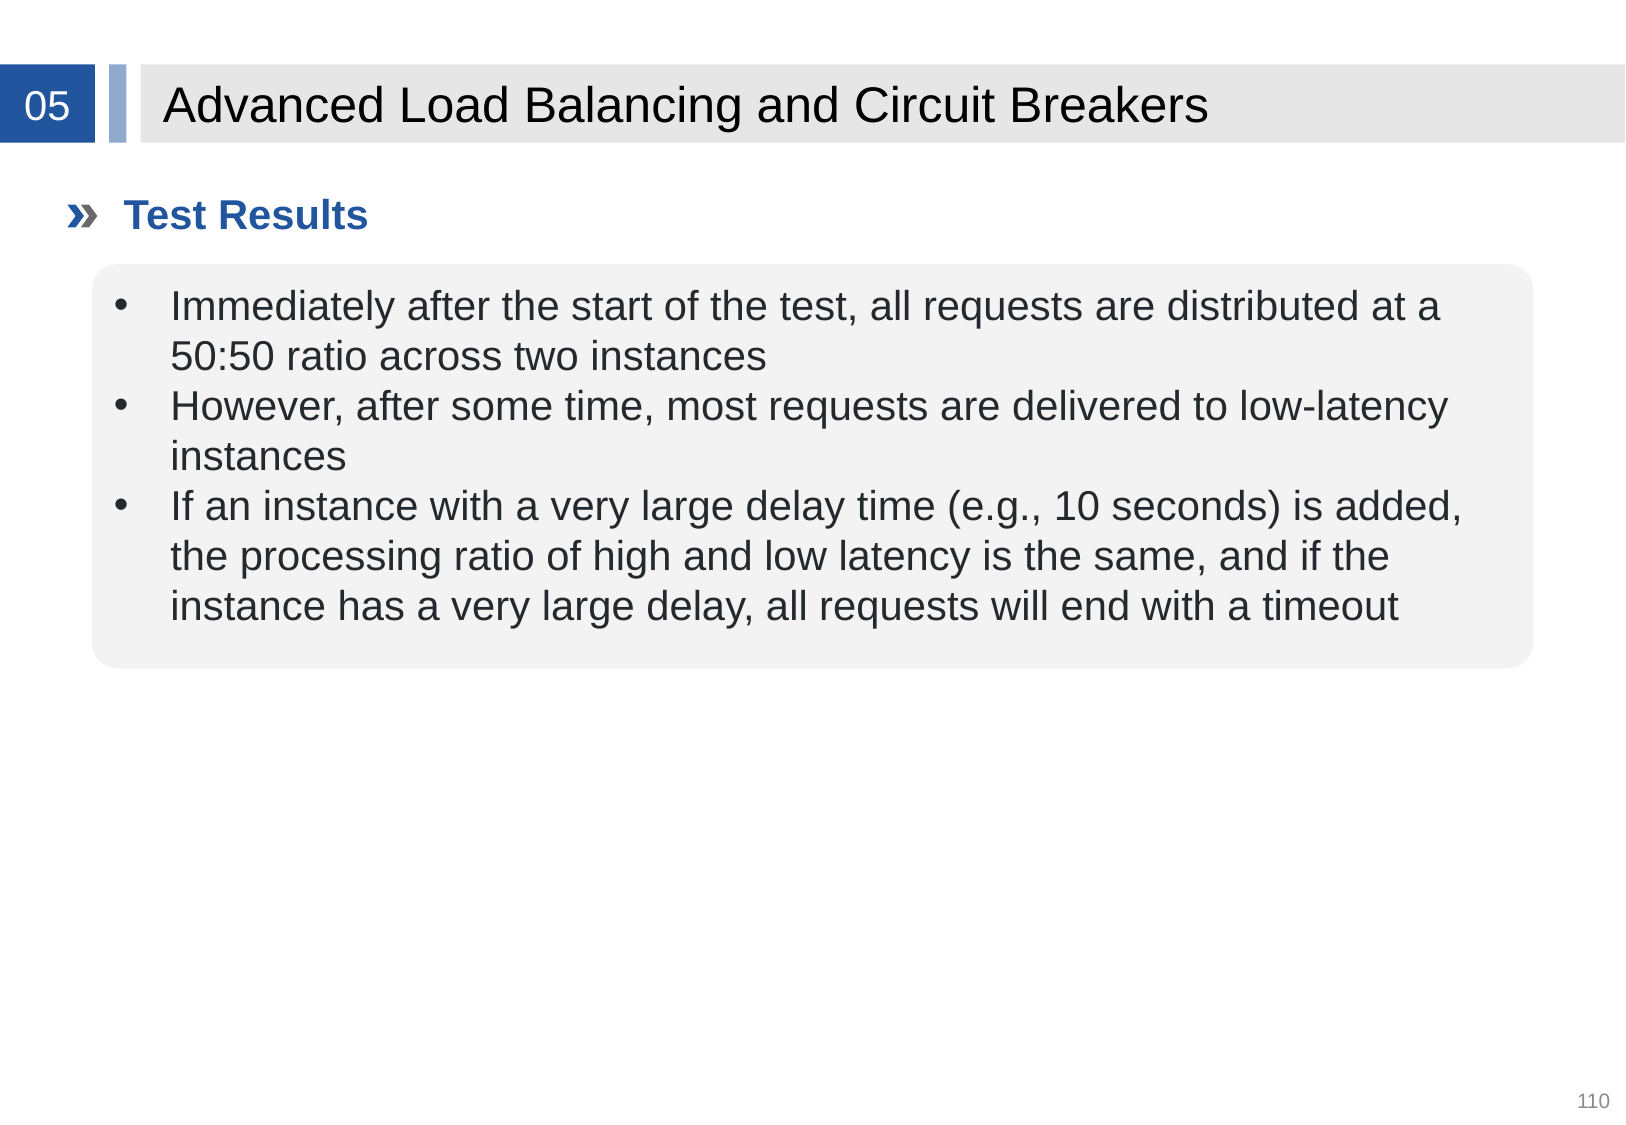

# Advanced Load Balancing and Circuit Breakers
05
Test Results

Immediately after the start of the test, all requests are distributed at a 50:50 ratio across two instances
However, after some time, most requests are delivered to low-latency instances
If an instance with a very large delay time (e.g., 10 seconds) is added, the processing ratio of high and low latency is the same, and if the instance has a very large delay, all requests will end with a timeout
110